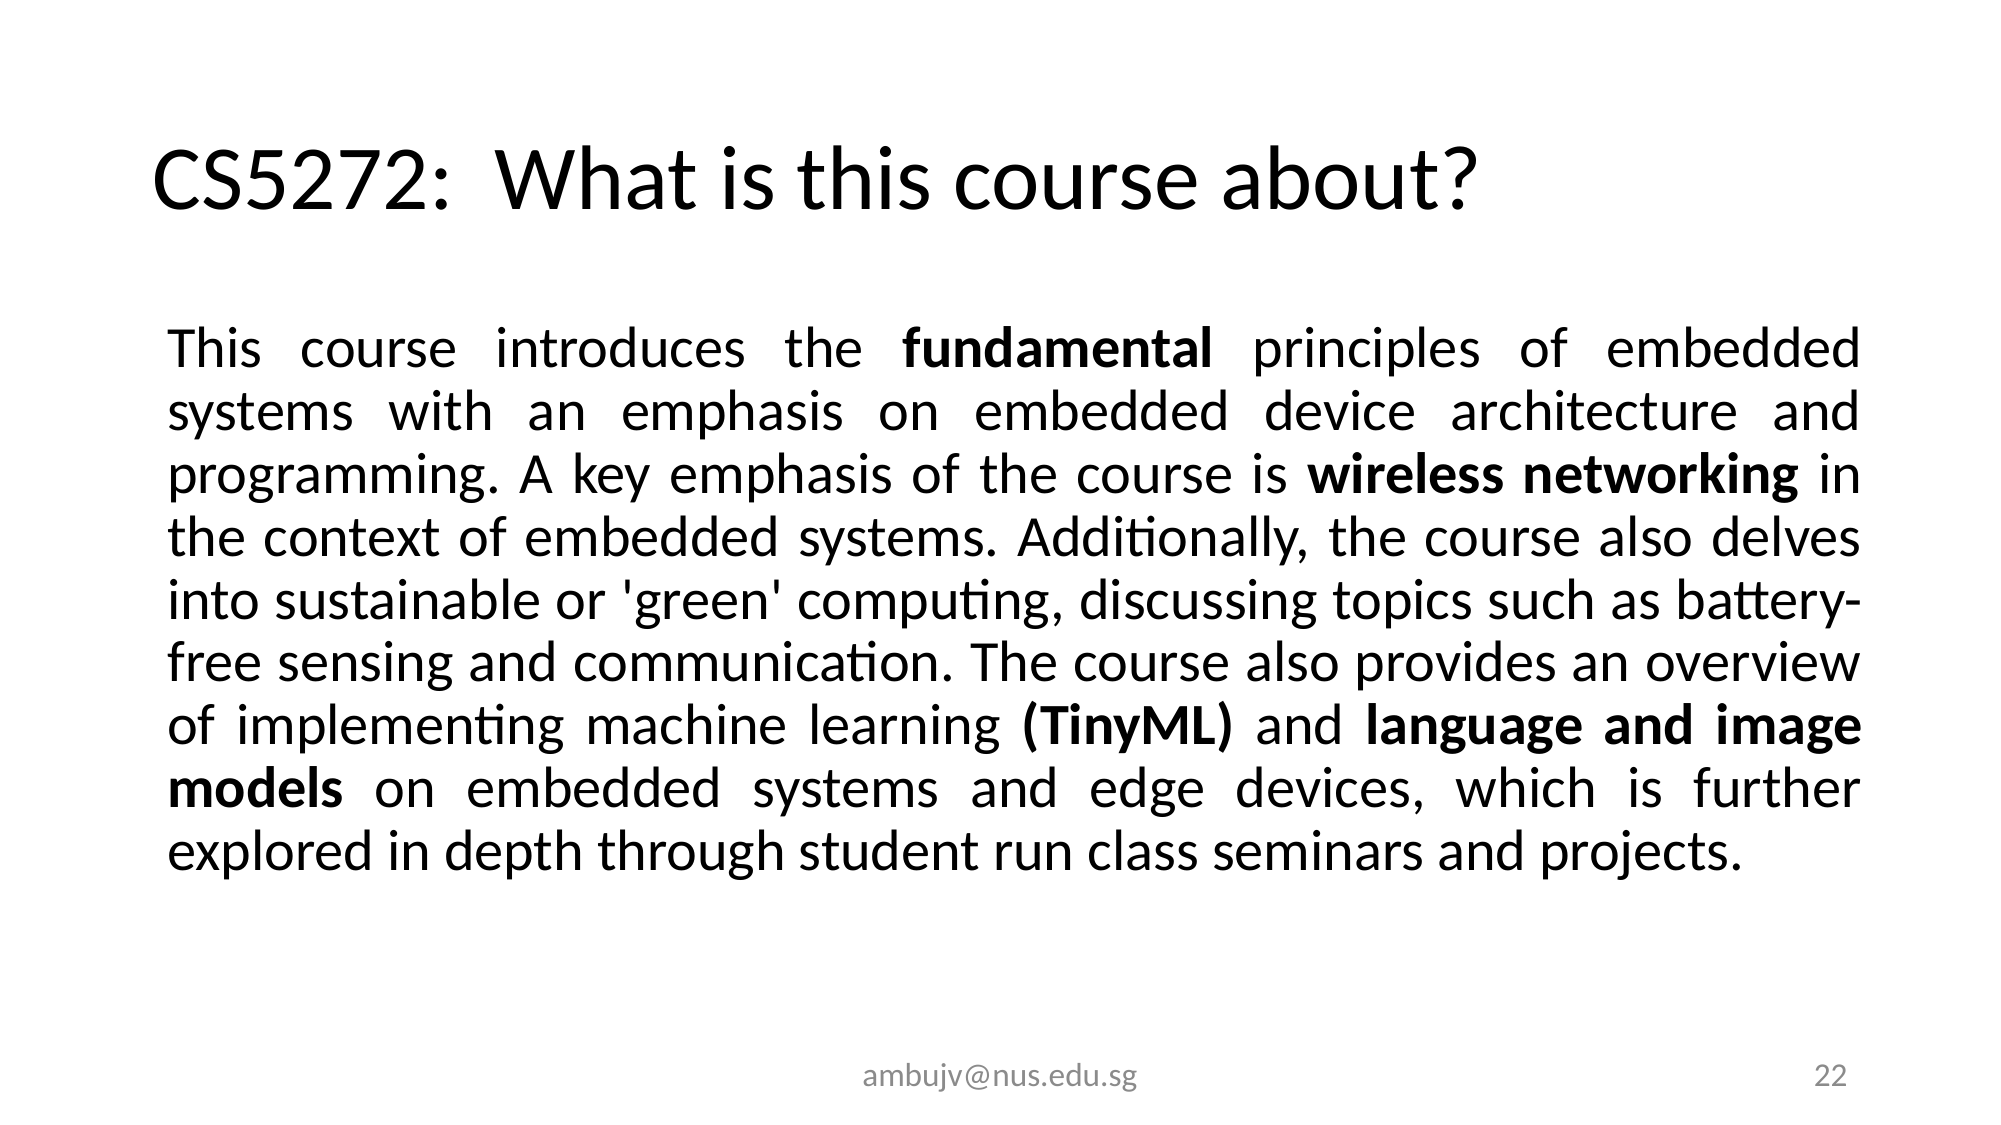

# CS5272:  What is this course about?
This course introduces the fundamental principles of embedded systems with an emphasis on embedded device architecture and programming. A key emphasis of the course is wireless networking in the context of embedded systems. Additionally, the course also delves into sustainable or 'green' computing, discussing topics such as battery-free sensing and communication. The course also provides an overview of implementing machine learning (TinyML) and language and image models on embedded systems and edge devices, which is further explored in depth through student run class seminars and projects.
ambujv@nus.edu.sg
22